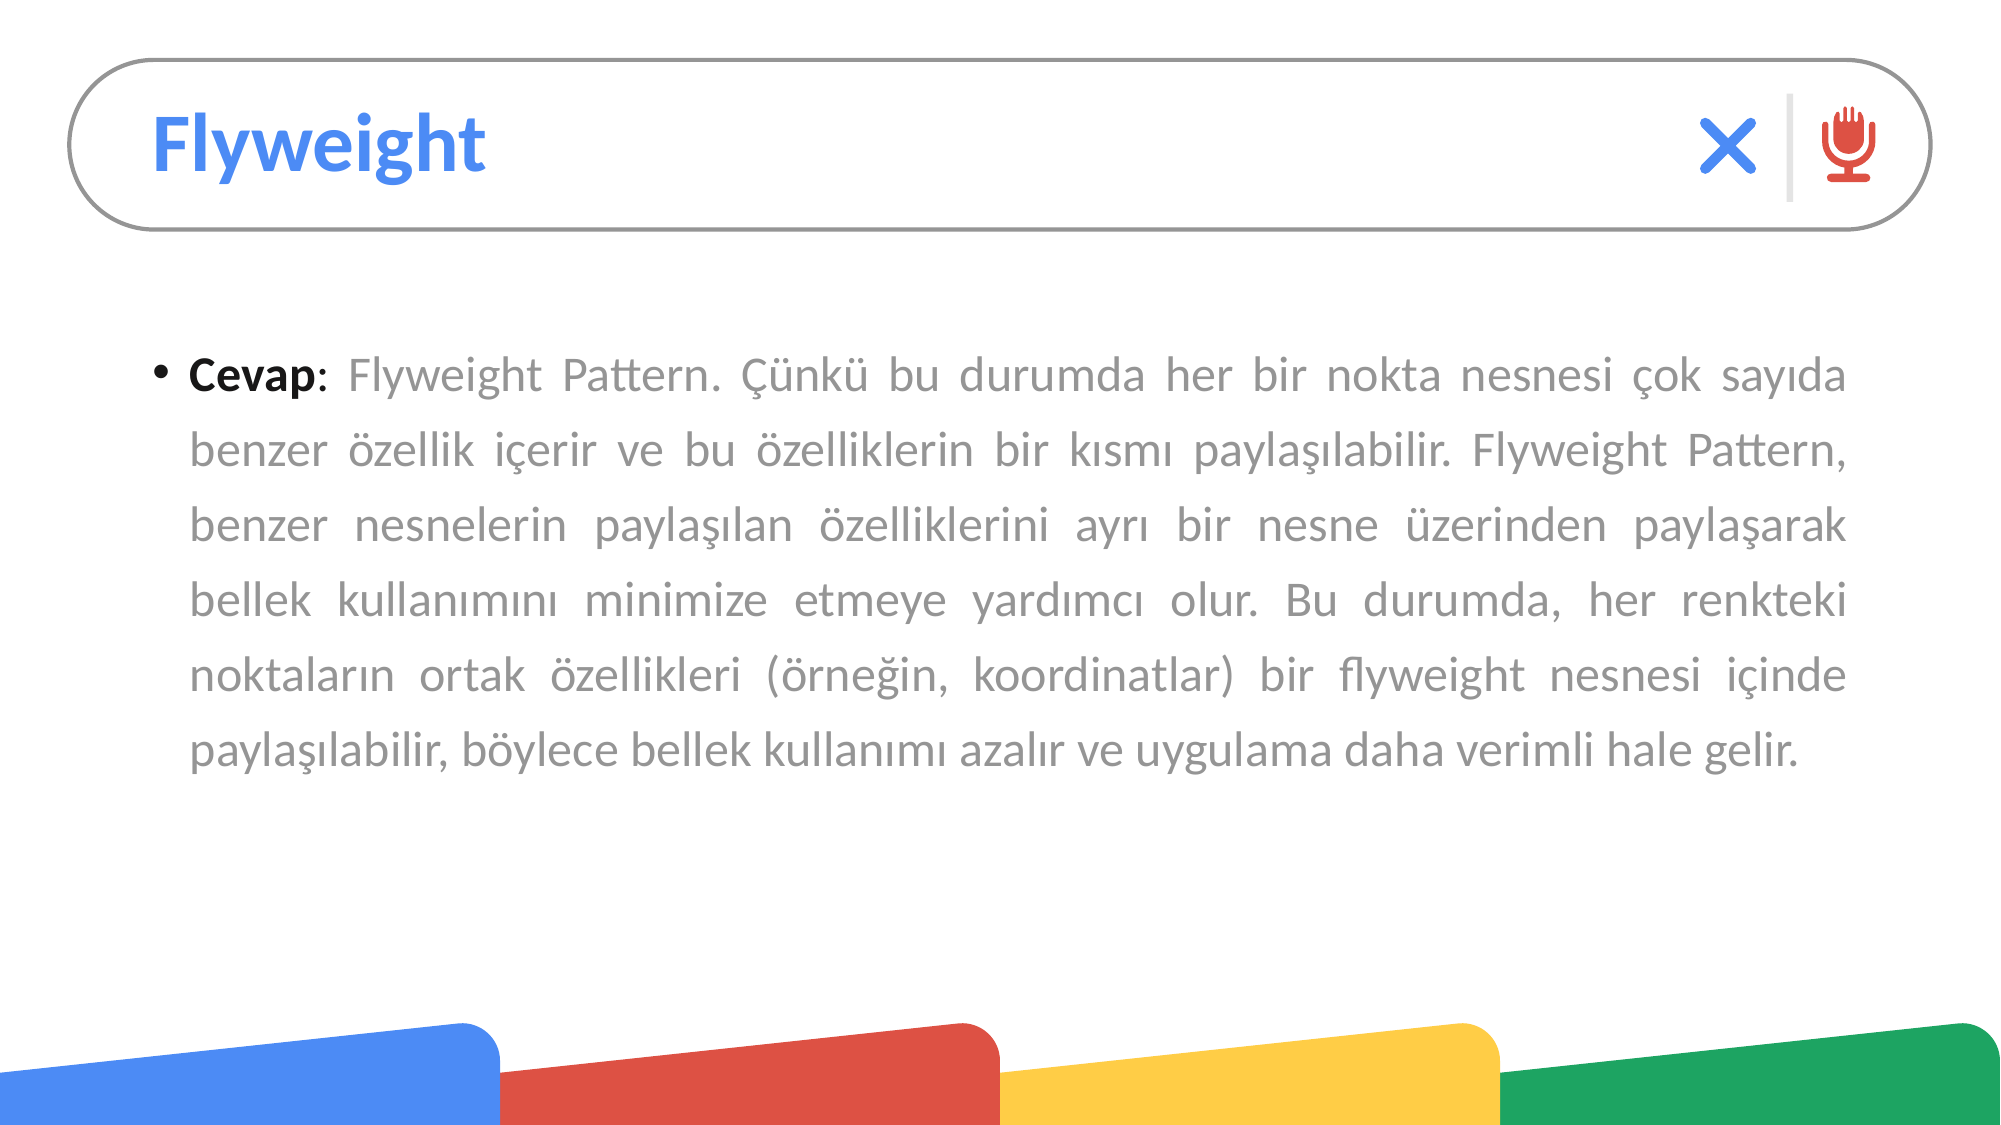

# Flyweight

Cevap: Flyweight Pattern. Çünkü bu durumda her bir nokta nesnesi çok sayıda benzer özellik içerir ve bu özelliklerin bir kısmı paylaşılabilir. Flyweight Pattern, benzer nesnelerin paylaşılan özelliklerini ayrı bir nesne üzerinden paylaşarak bellek kullanımını minimize etmeye yardımcı olur. Bu durumda, her renkteki noktaların ortak özellikleri (örneğin, koordinatlar) bir flyweight nesnesi içinde paylaşılabilir, böylece bellek kullanımı azalır ve uygulama daha verimli hale gelir.